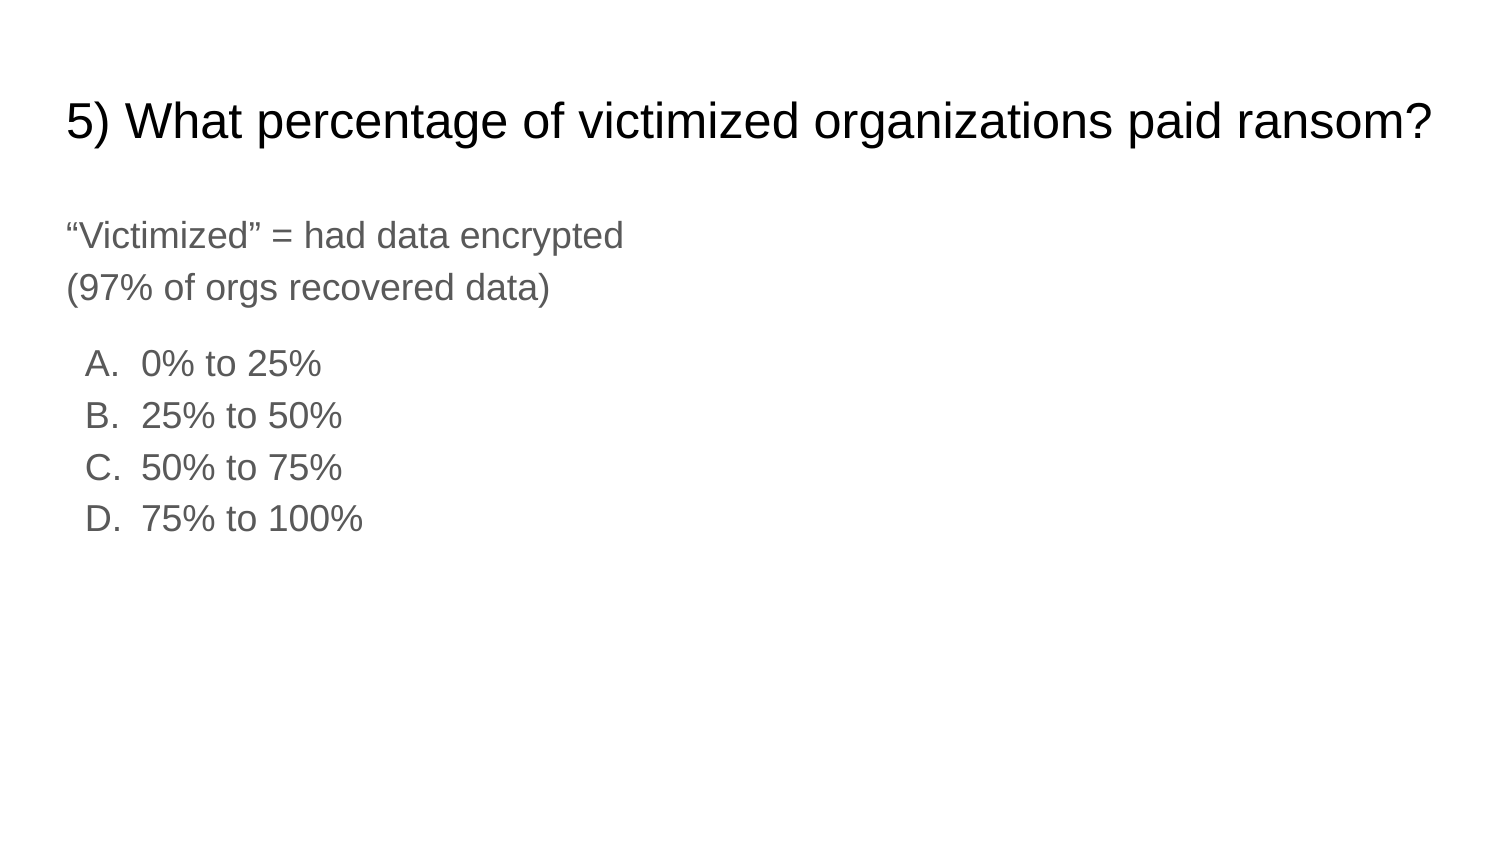

# 5) What percentage of victimized organizations paid ransom?
“Victimized” = had data encrypted
(97% of orgs recovered data)
0% to 25%
25% to 50%
50% to 75%
75% to 100%